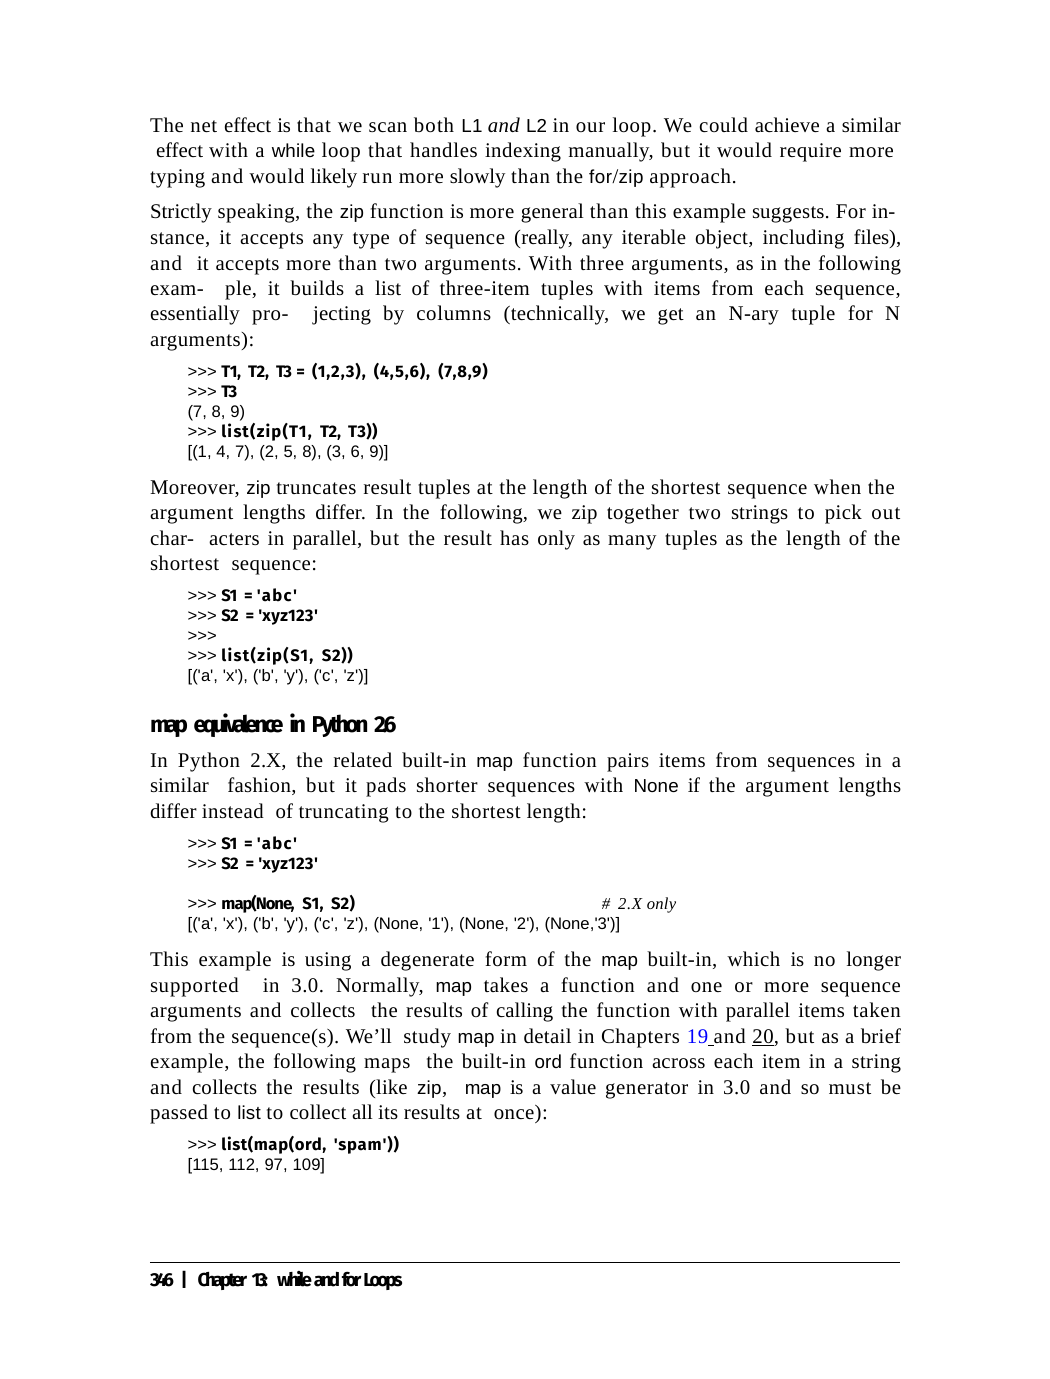

The net effect is that we scan both L1 and L2 in our loop. We could achieve a similar  effect with a while loop that handles indexing manually, but it would require more  typing and would likely run more slowly than the for/zip approach.
Strictly speaking, the zip function is more general than this example suggests. For in-  stance, it accepts any type of sequence (really, any iterable object, including files), and  it accepts more than two arguments. With three arguments, as in the following exam-  ple, it builds a list of three-item tuples with items from each sequence, essentially pro-  jecting by columns (technically, we get an N-ary tuple for N arguments):
>>> T1, T2, T3 = (1,2,3), (4,5,6), (7,8,9)
>>> T3
(7, 8, 9)
>>> list(zip(T1, T2, T3))
[(1, 4, 7), (2, 5, 8), (3, 6, 9)]
Moreover, zip truncates result tuples at the length of the shortest sequence when the  argument lengths differ. In the following, we zip together two strings to pick out char-  acters in parallel, but the result has only as many tuples as the length of the shortest  sequence:
>>> S1 = 'abc'
>>> S2 = 'xyz123'
>>>
>>> list(zip(S1, S2))
[('a', 'x'), ('b', 'y'), ('c', 'z')]

map equivalence in Python 2.6
In Python 2.X, the related built-in map function pairs items from sequences in a similar  fashion, but it pads shorter sequences with None if the argument lengths differ instead  of truncating to the shortest length:
>>> S1 = 'abc'
>>> S2 = 'xyz123'

>>> map(None, S1, S2)	# 2.X only
[('a', 'x'), ('b', 'y'), ('c', 'z'), (None, '1'), (None, '2'), (None,'3')]
This example is using a degenerate form of the map built-in, which is no longer supported  in 3.0. Normally, map takes a function and one or more sequence arguments and collects  the results of calling the function with parallel items taken from the sequence(s). We’ll  study map in detail in Chapters 19 and 20, but as a brief example, the following maps  the built-in ord function across each item in a string and collects the results (like zip,  map is a value generator in 3.0 and so must be passed to list to collect all its results at  once):
>>> list(map(ord, 'spam'))
[115, 112, 97, 109]

346  |  Chapter 13:  while and for Loops